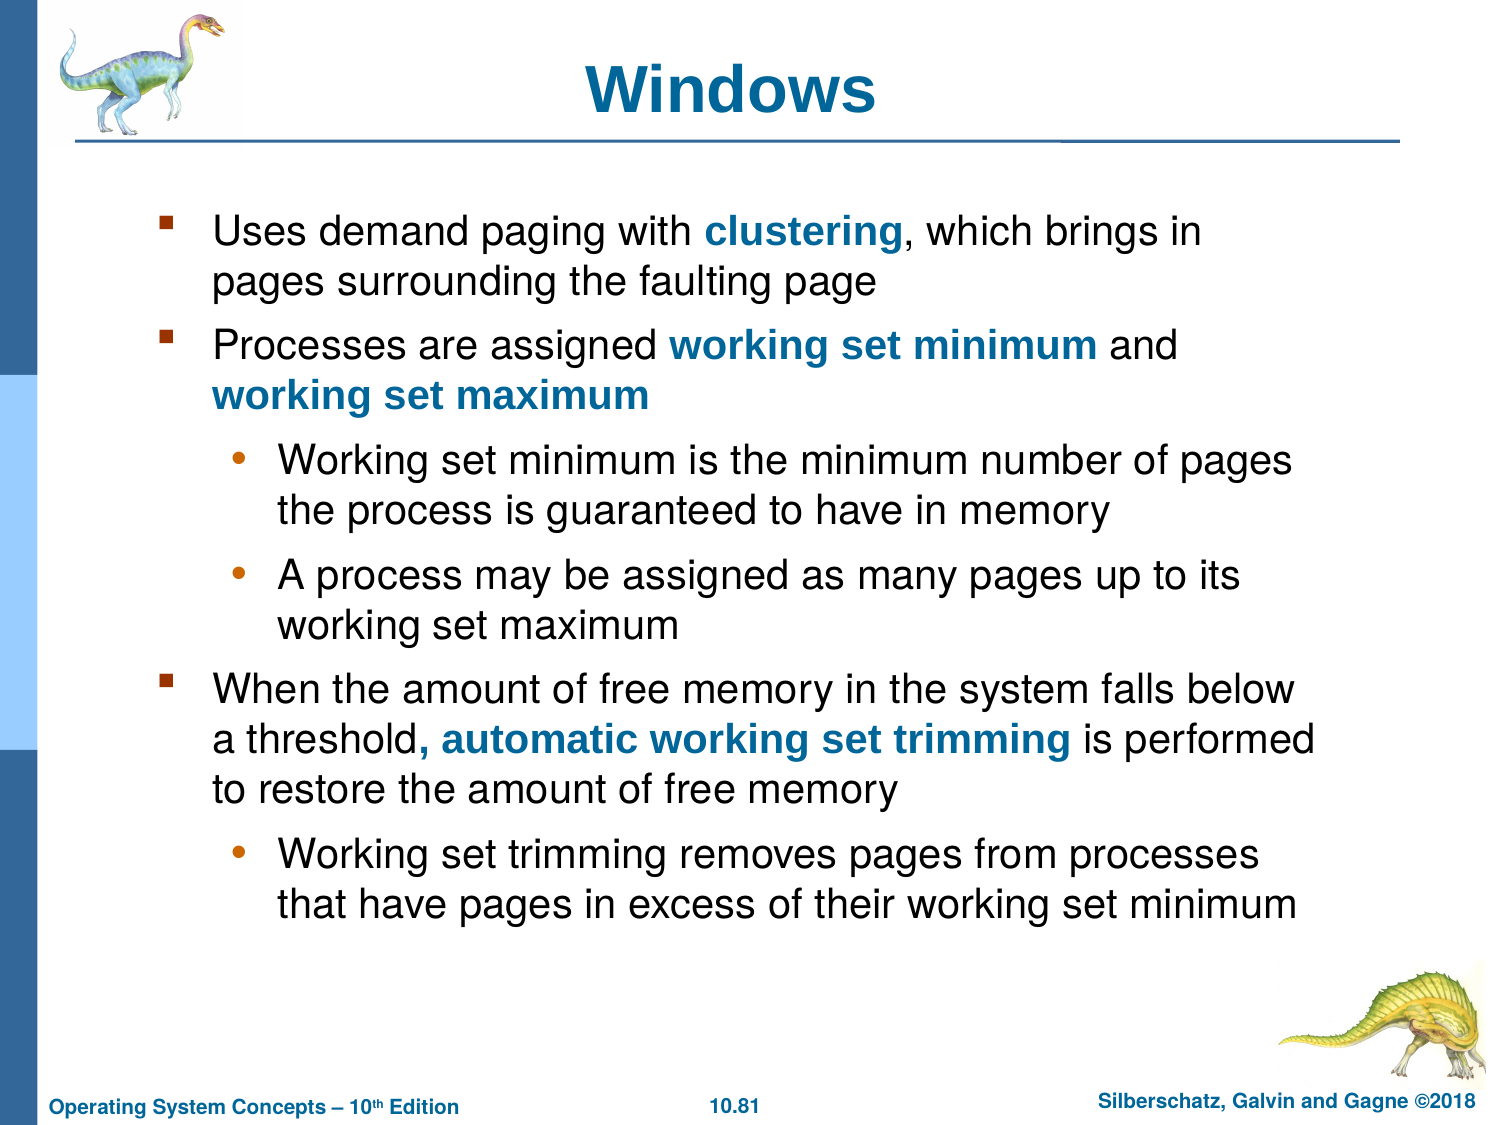

# Windows
Uses demand paging with clustering, which brings in pages surrounding the faulting page
Processes are assigned working set minimum and working set maximum
Working set minimum is the minimum number of pages the process is guaranteed to have in memory
A process may be assigned as many pages up to its working set maximum
When the amount of free memory in the system falls below a threshold, automatic working set trimming is performed to restore the amount of free memory
Working set trimming removes pages from processes that have pages in excess of their working set minimum